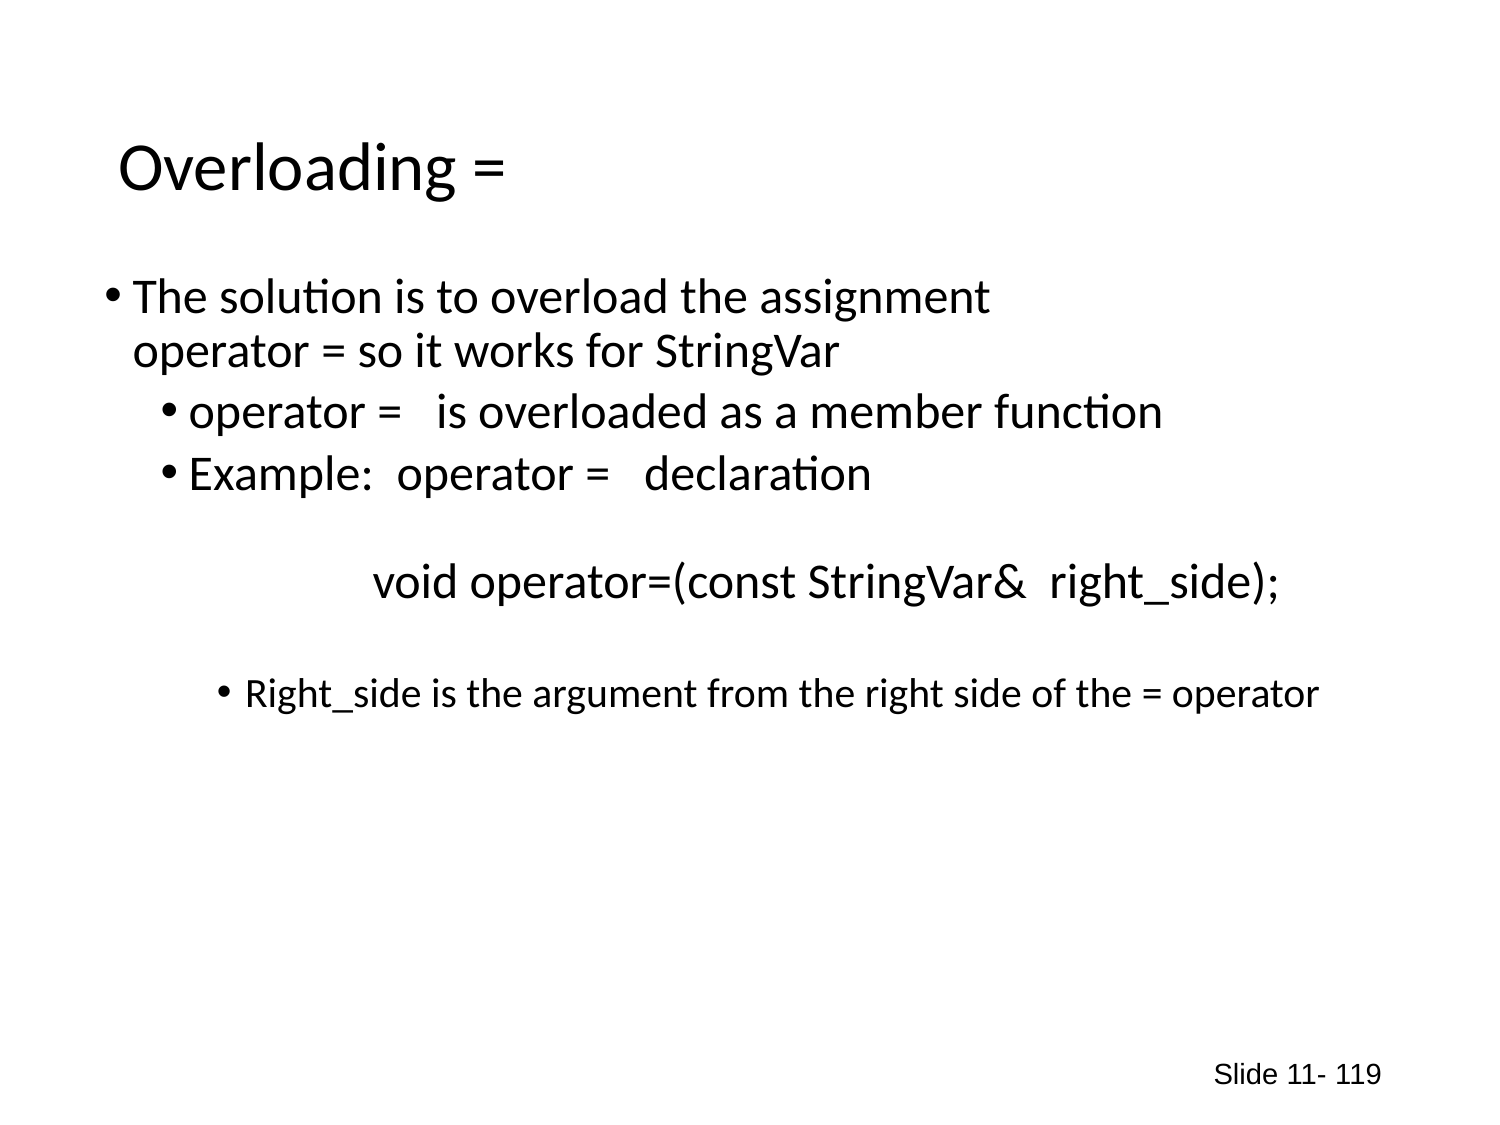

# Overloading =
The solution is to overload the assignment
operator = so it works for StringVar
operator =   is overloaded as a member function
Example:  operator =   declaration
 	   void operator=(const StringVar&  right_side);
Right_side is the argument from the right side of the = operator
Slide 11- 119